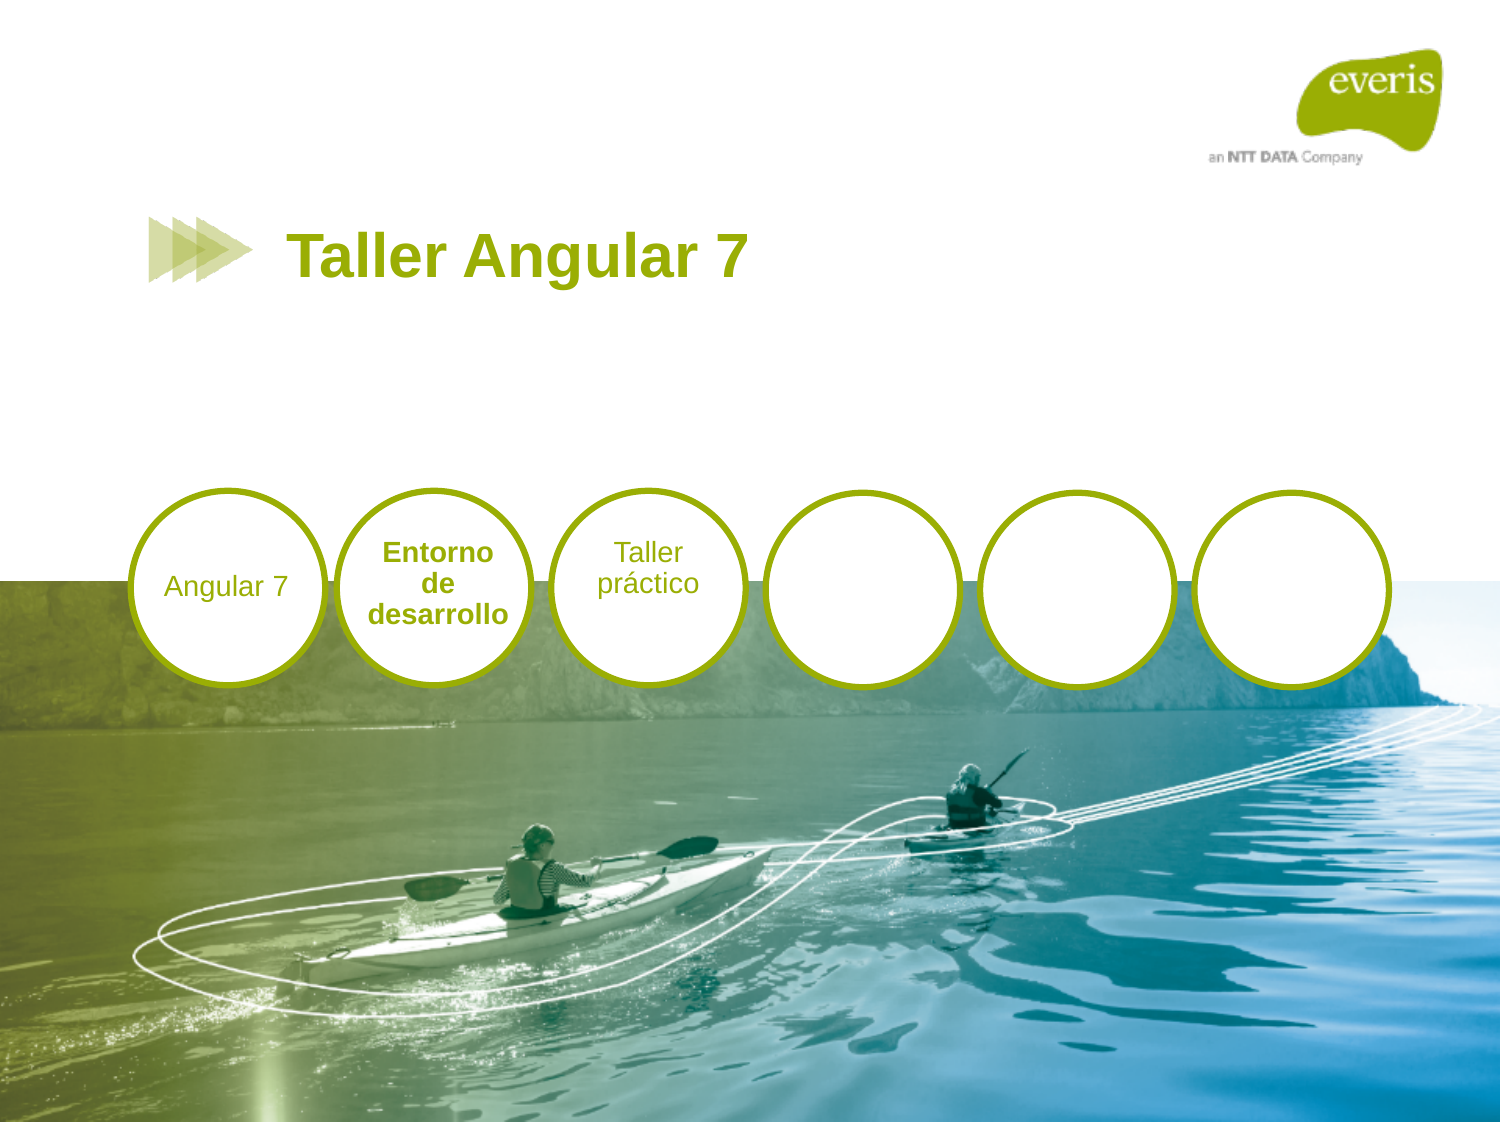

# Taller Angular 7

Entorno de desarrollo
Taller práctico

Angular 7